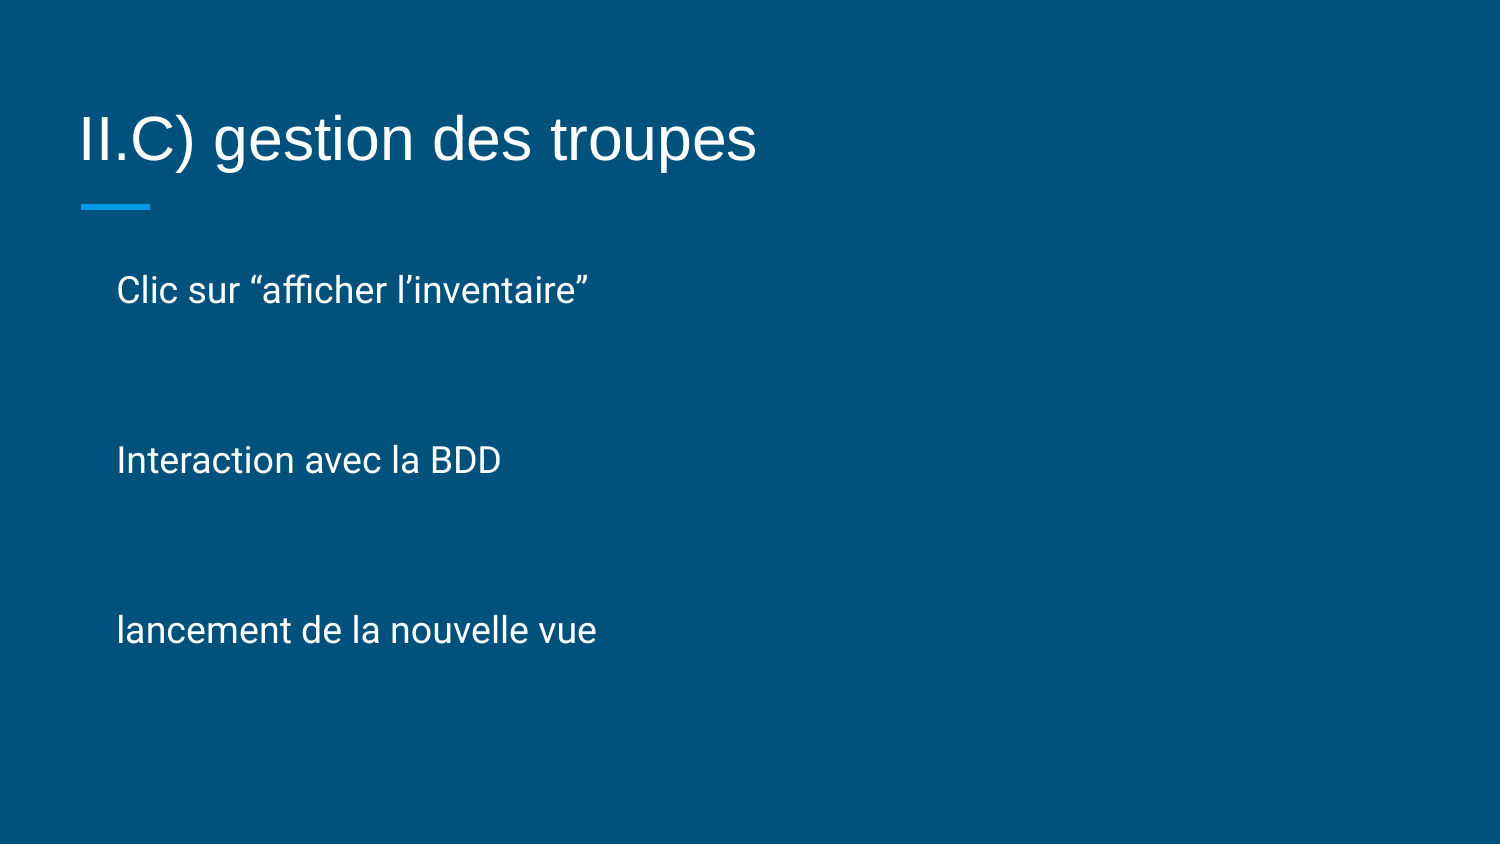

# II.C) gestion des troupes
Clic sur “afficher l’inventaire”

Interaction avec la BDD

lancement de la nouvelle vue